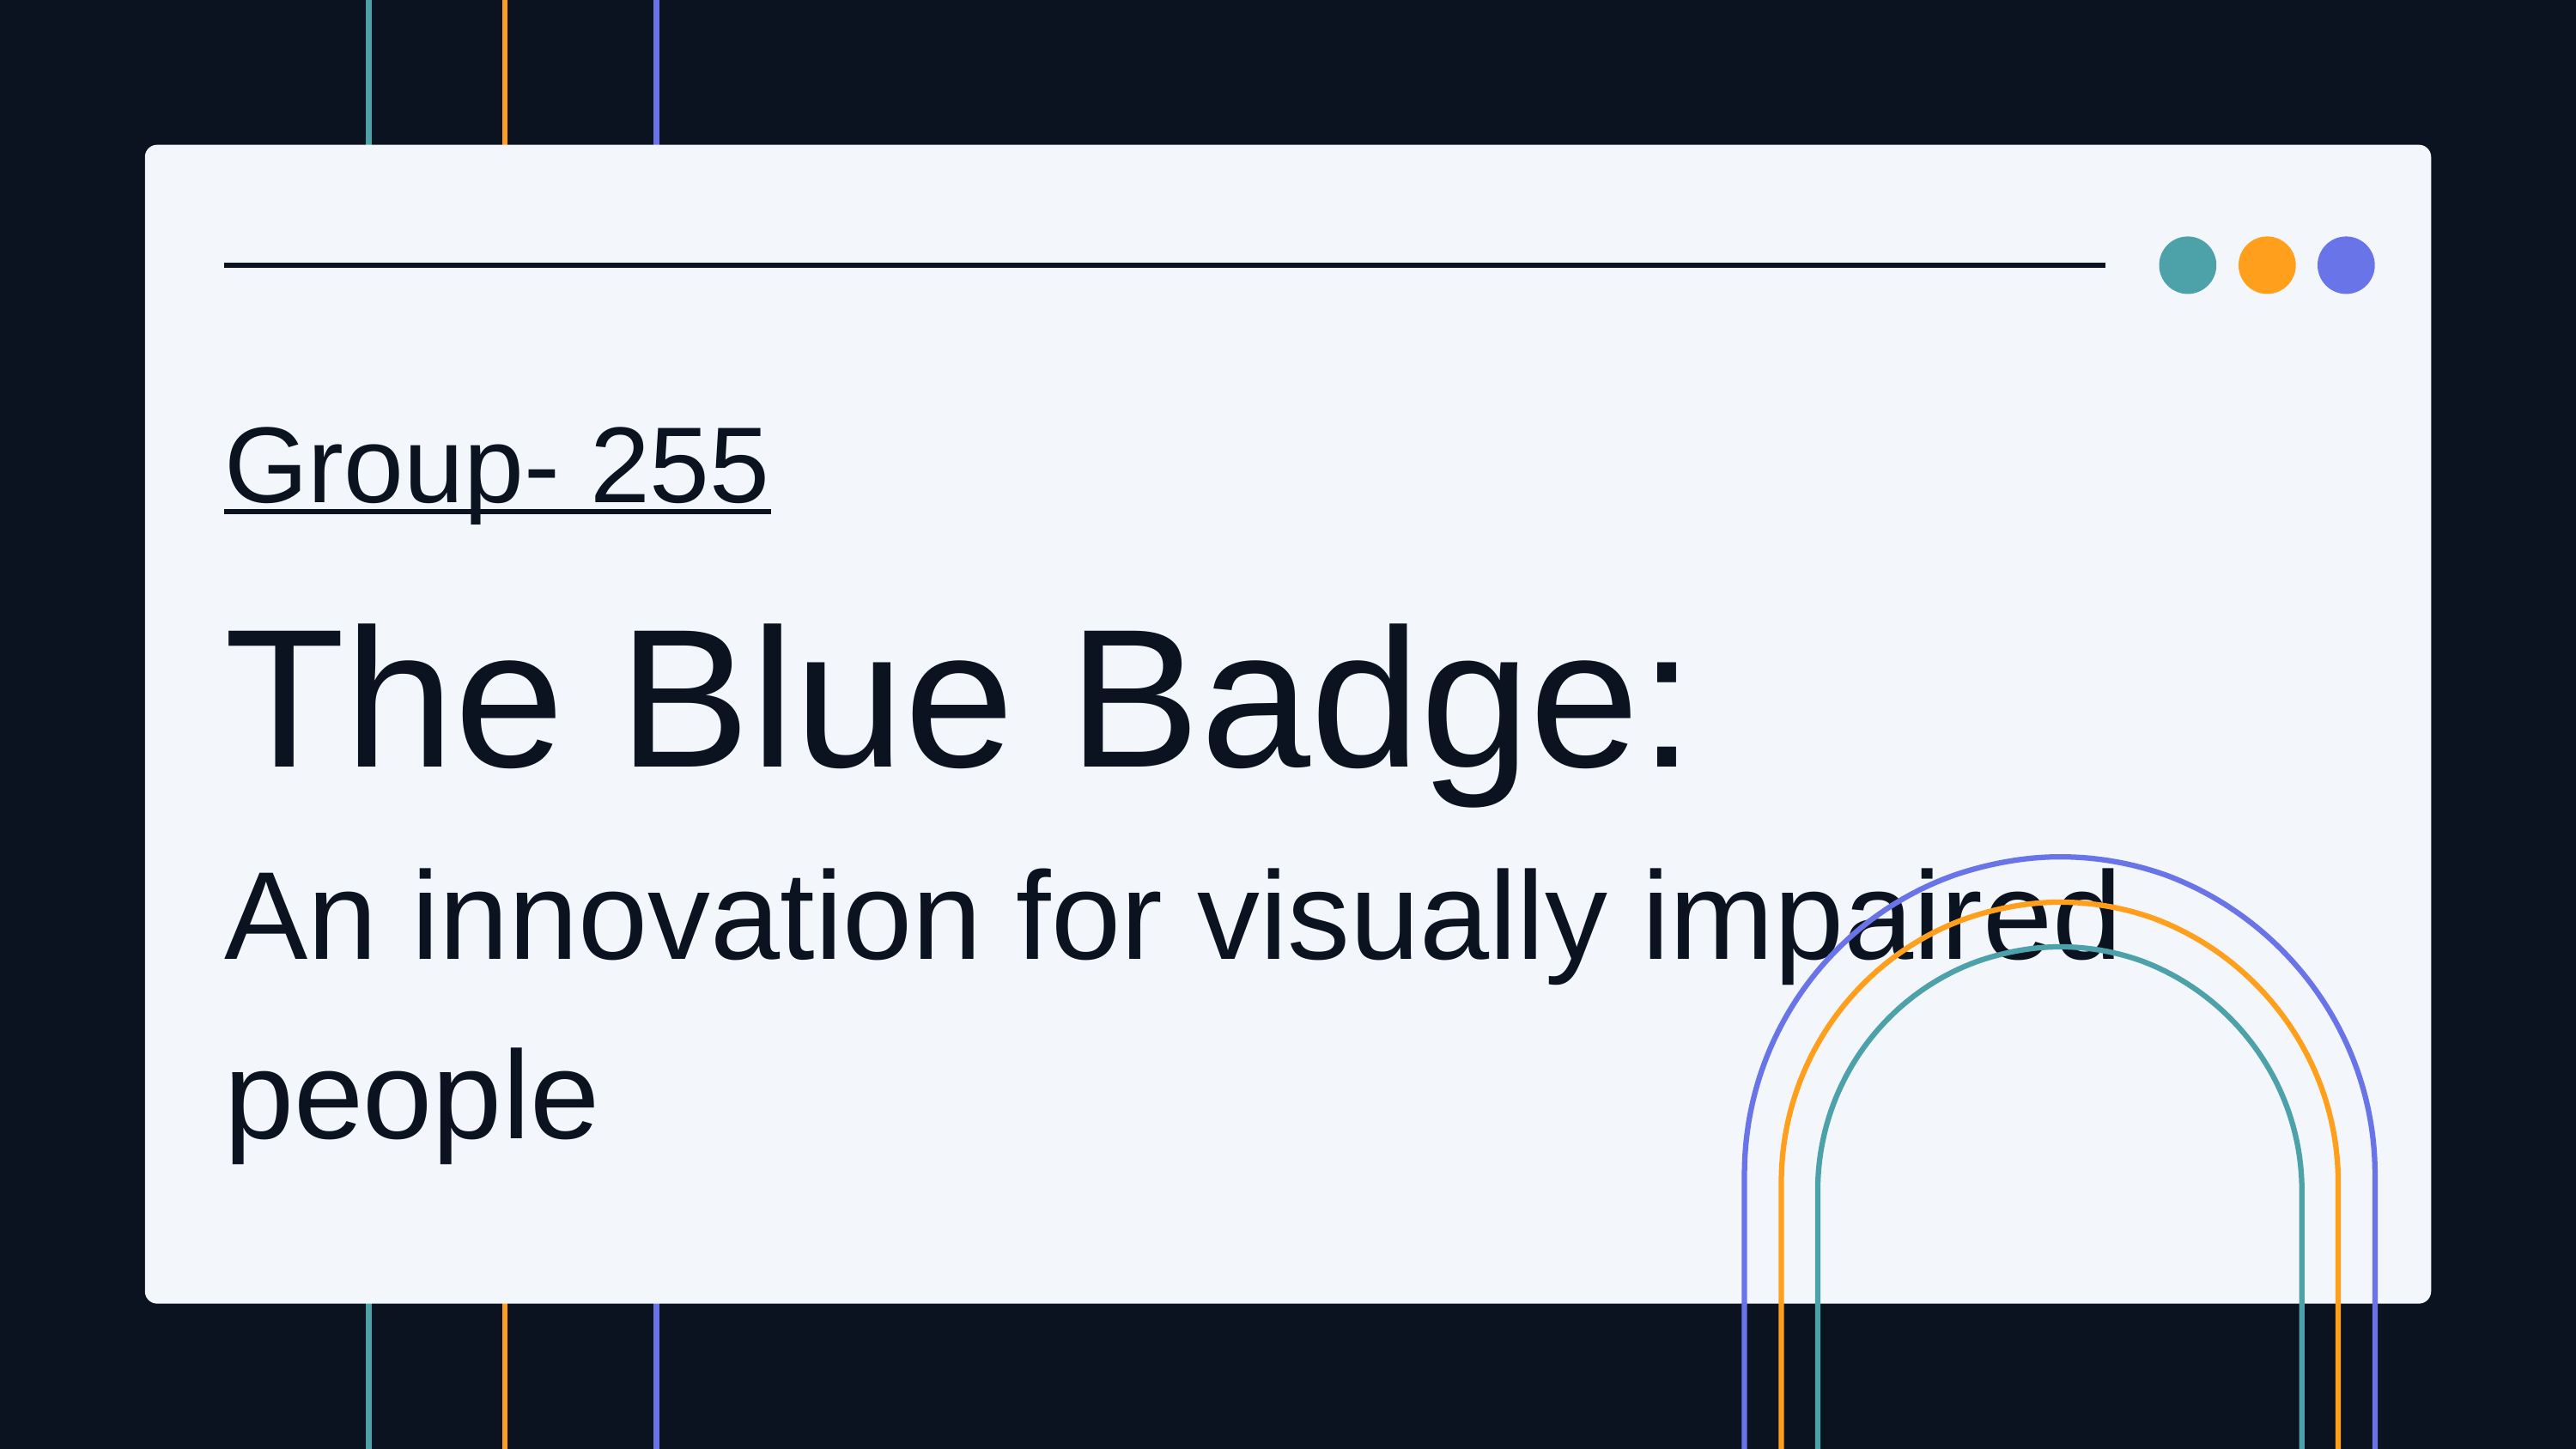

Group- 255
The Blue Badge:
An innovation for visually impaired people